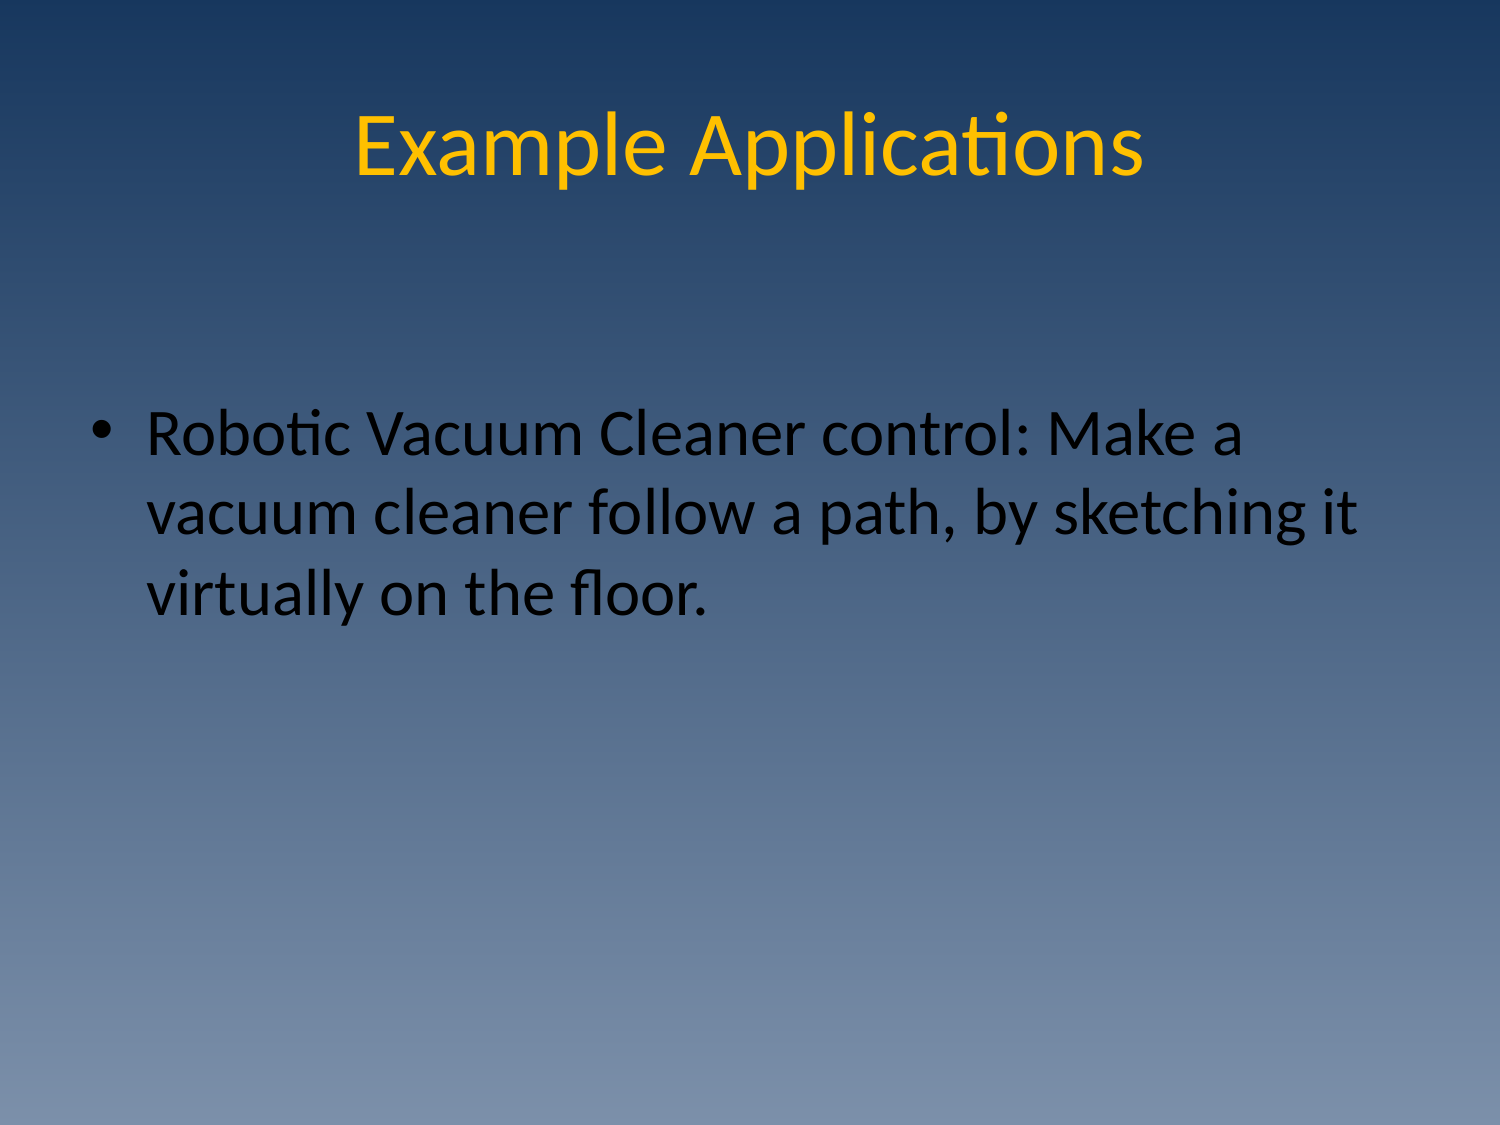

# Example Applications
Robotic Vacuum Cleaner control: Make a vacuum cleaner follow a path, by sketching it virtually on the floor.